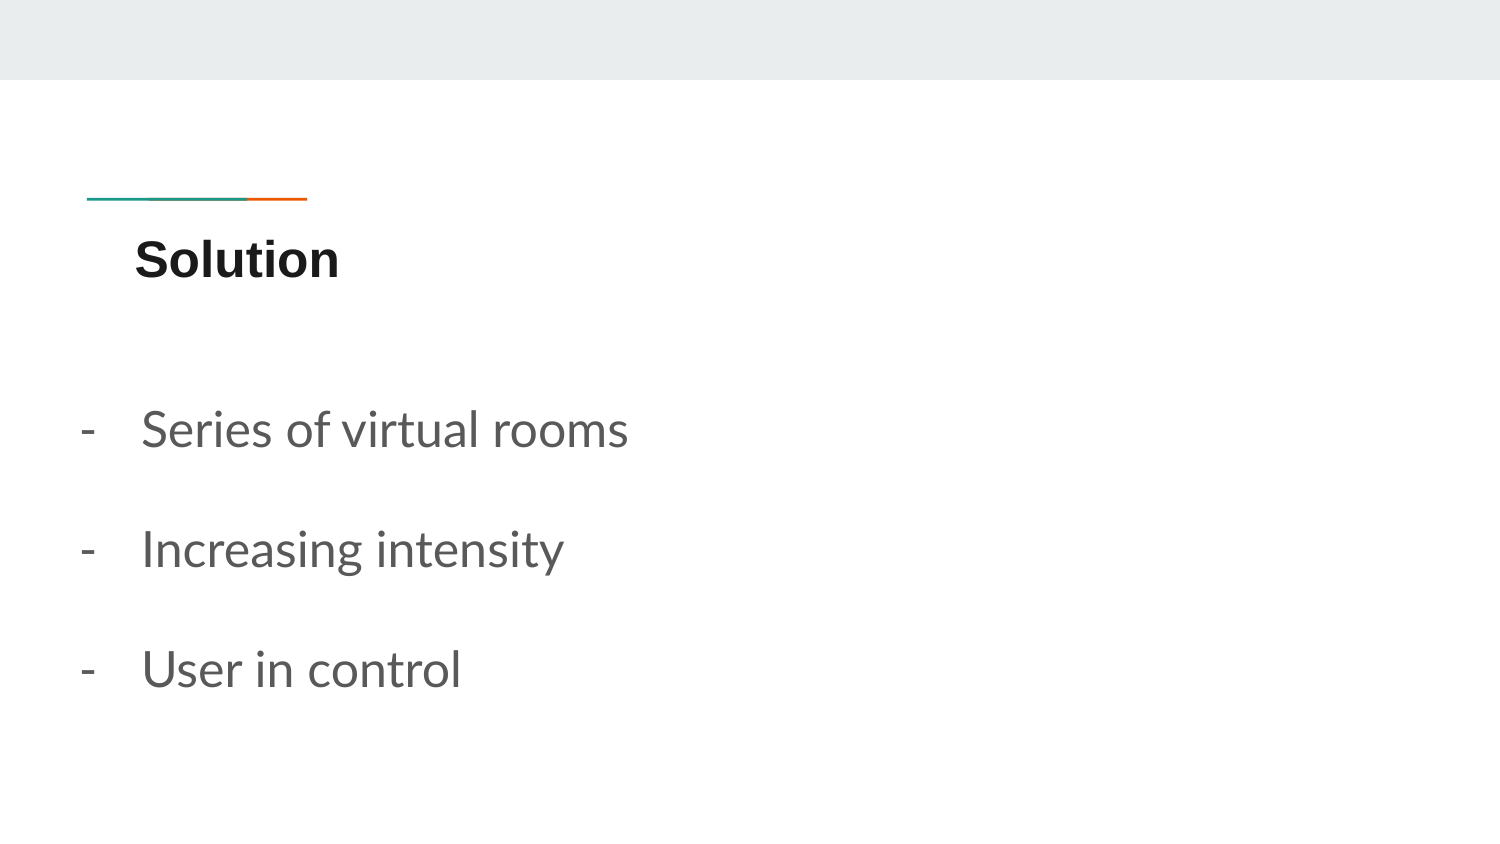

# Solution
Series of virtual rooms
Increasing intensity
User in control